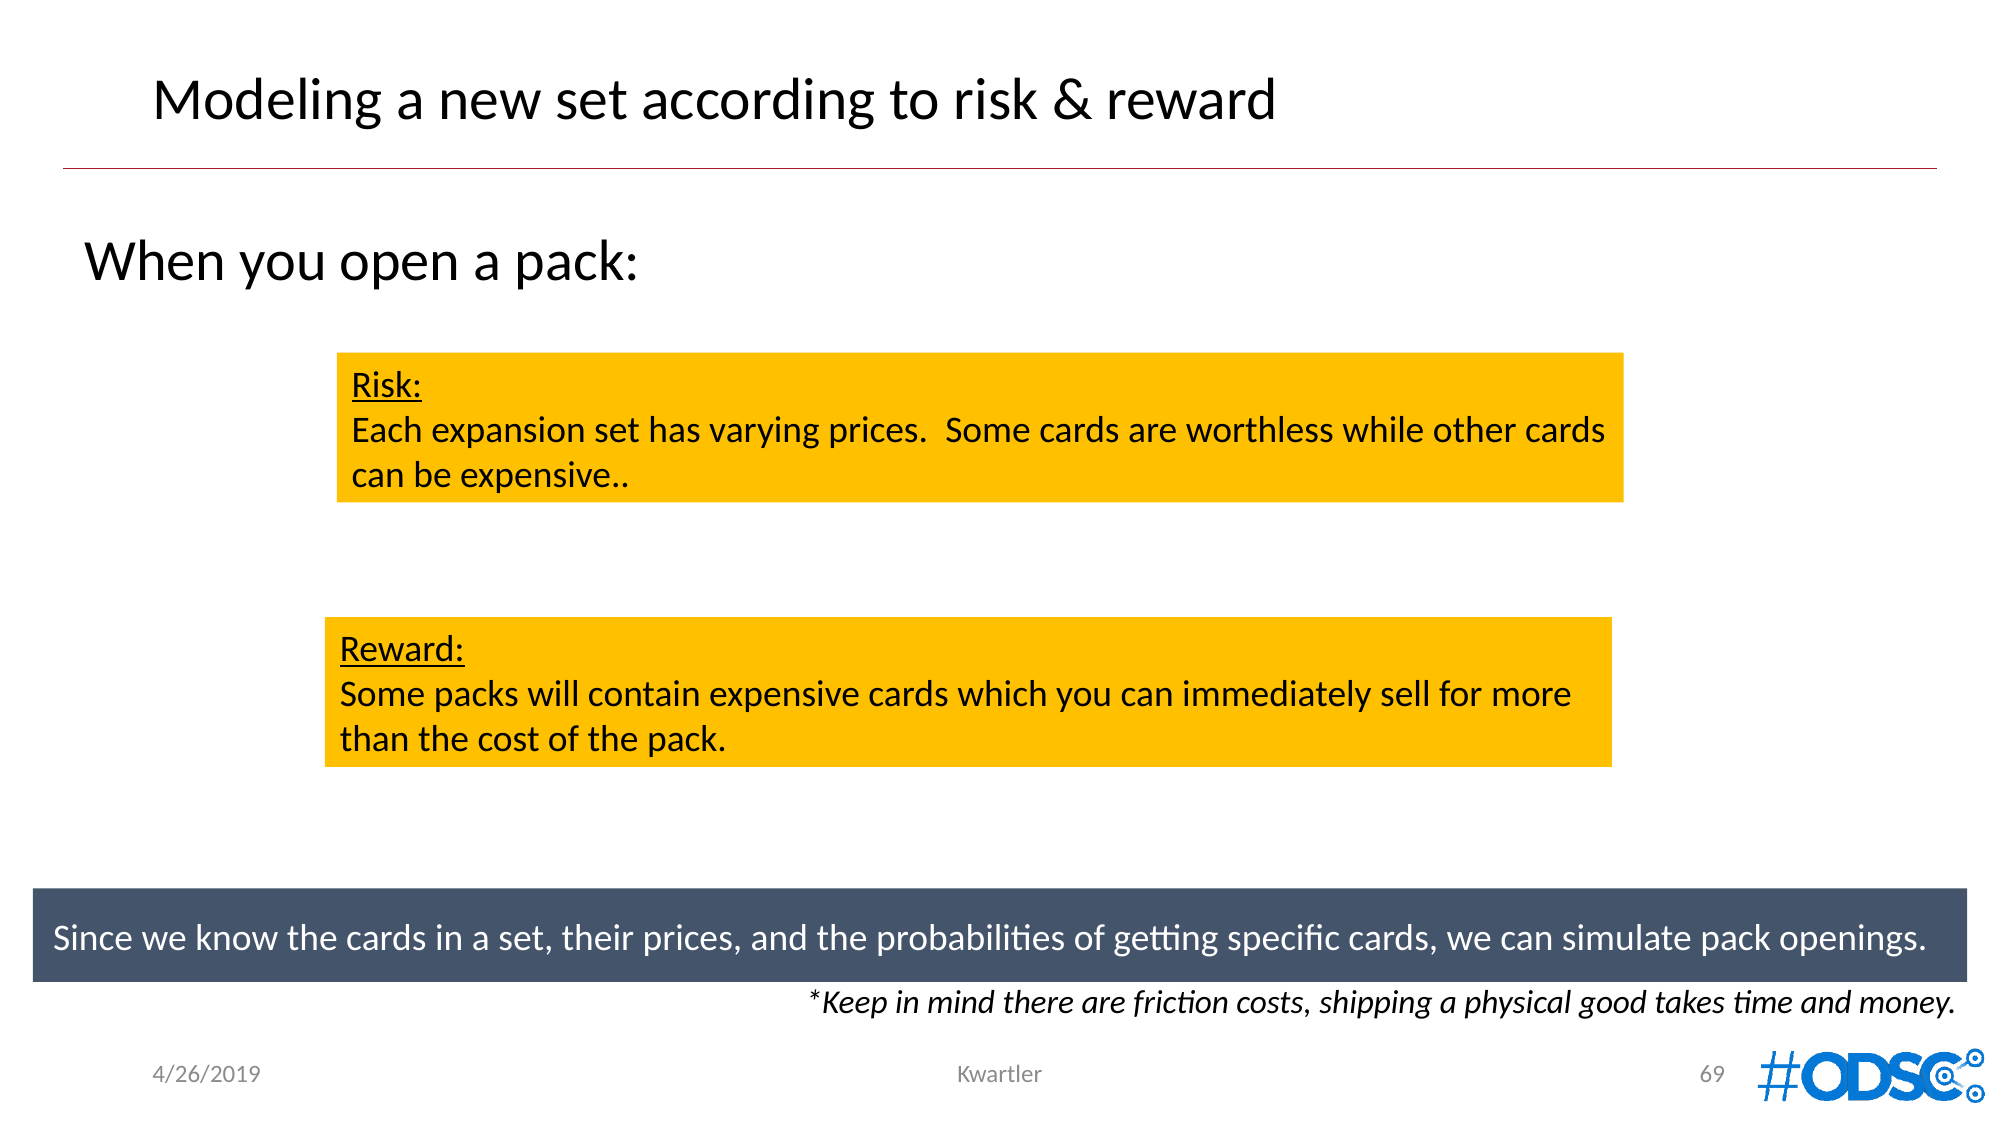

# Modeling a new set according to risk & reward
When you open a pack:
Risk:
Each expansion set has varying prices.  Some cards are worthless while other cards can be expensive..
Reward:
Some packs will contain expensive cards which you can immediately sell for more than the cost of the pack.
Since we know the cards in a set, their prices, and the probabilities of getting specific cards, we can simulate pack openings.
*Keep in mind there are friction costs, shipping a physical good takes time and money.
4/26/2019
Kwartler
69